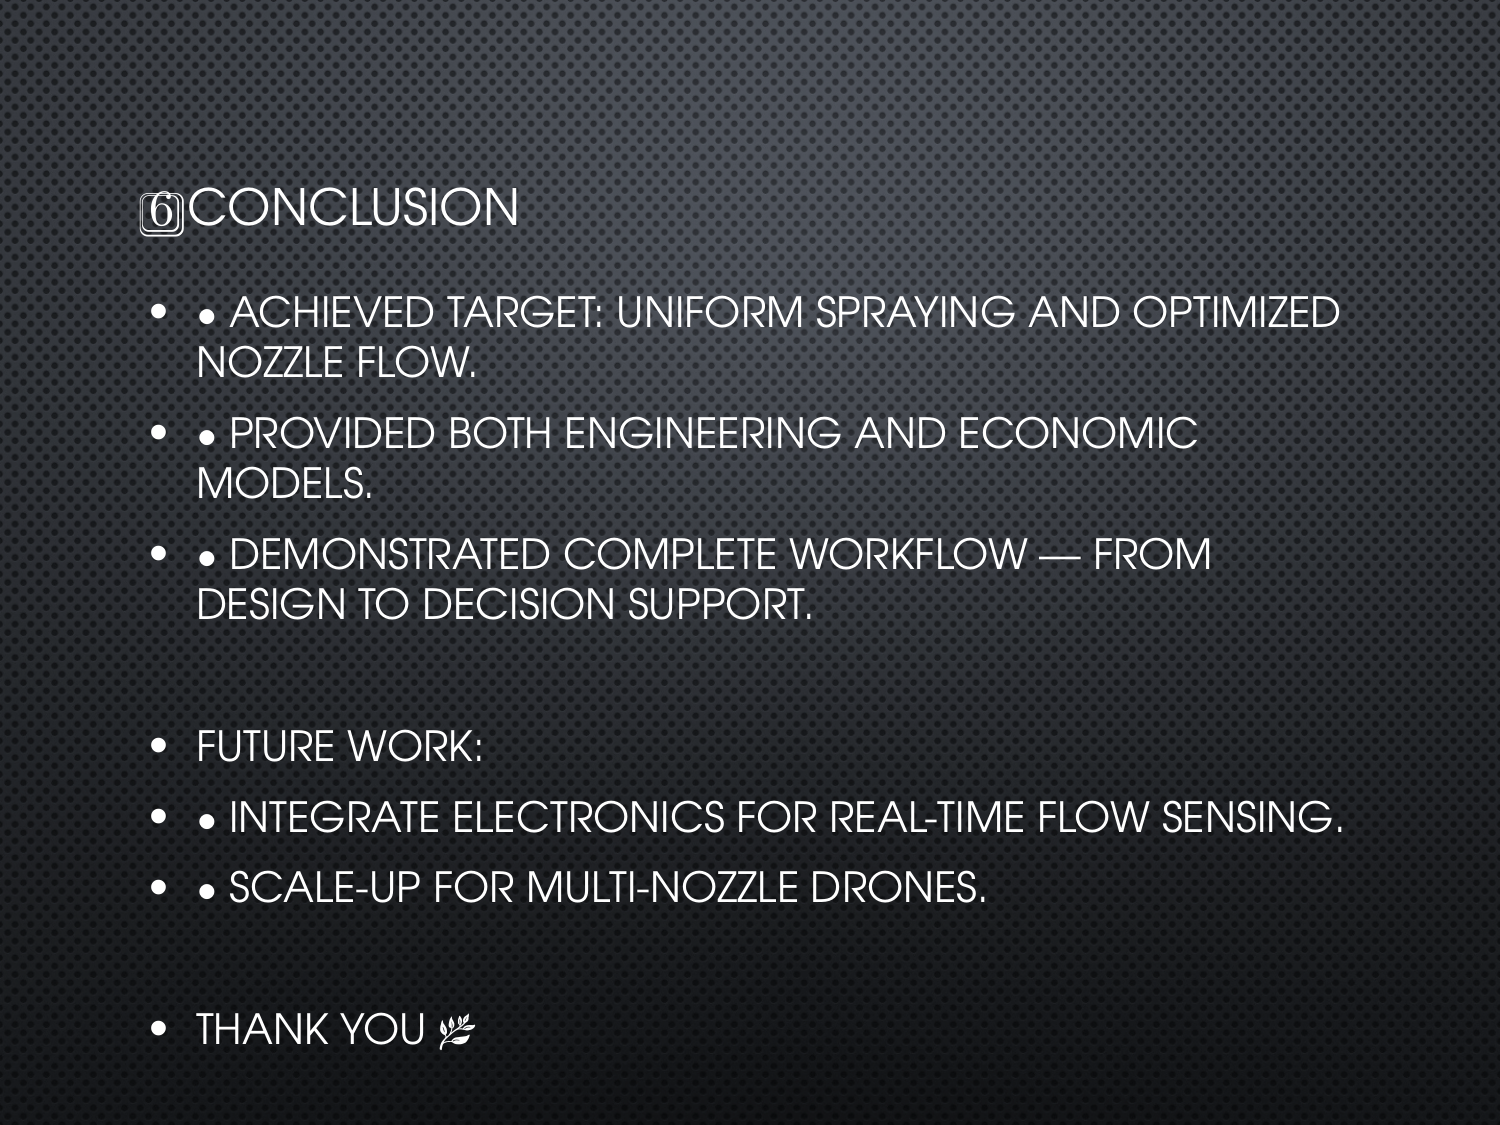

# 6️⃣ Conclusion
• Achieved target: uniform spraying and optimized nozzle flow.
• Provided both engineering and economic models.
• Demonstrated complete workflow — from design to decision support.

Future Work:
• Integrate electronics for real-time flow sensing.
• Scale-up for multi-nozzle drones.

Thank You 🌿